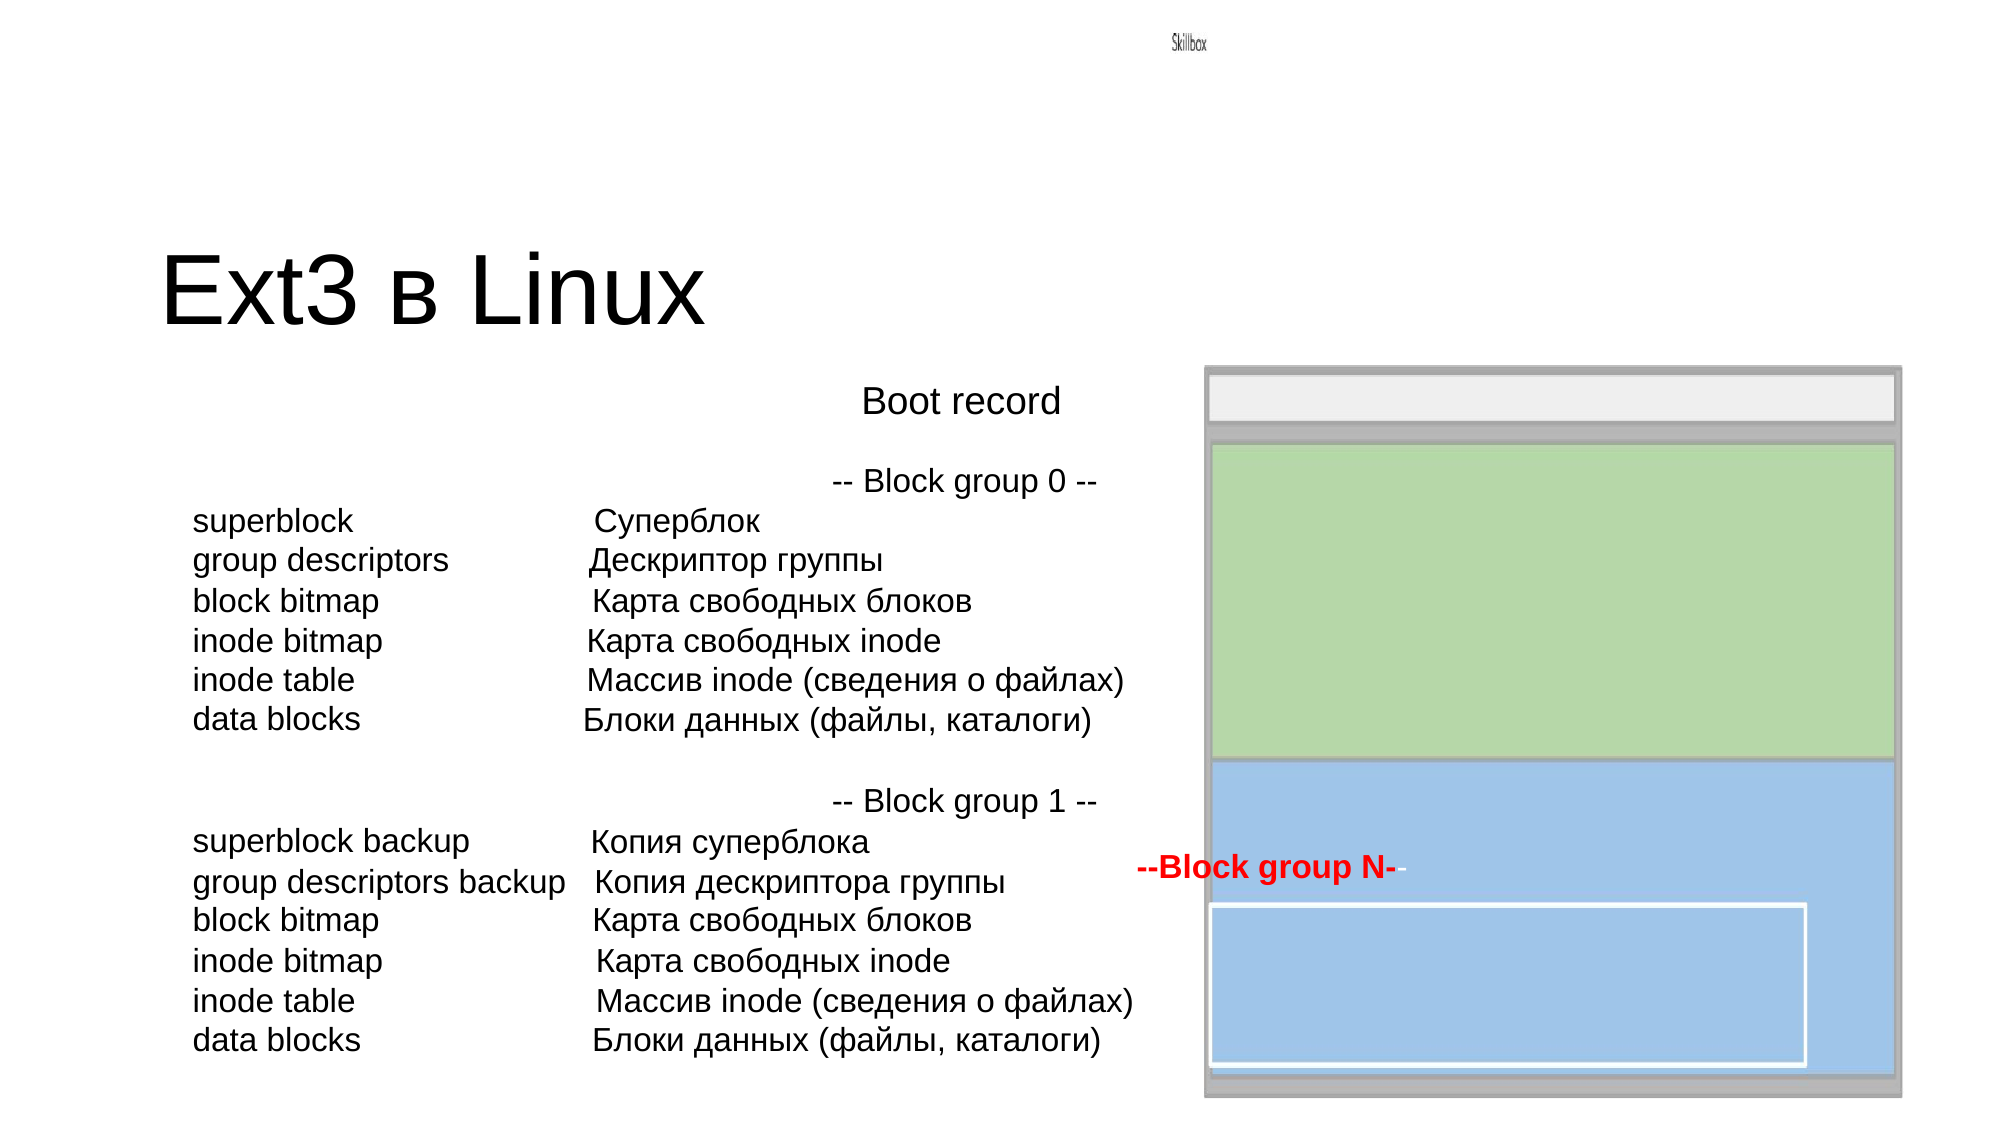

Ext3 в Linux
Boot record
-- Block group 0 --
superblock
Суперблок
group descriptors
block bitmap
inode bitmap
inode table
Дескриптор группы
Карта свободных блоков
Карта свободных inode
Массив inode (сведения о файлах)
Блоки данных (файлы, каталоги)
data blocks
-- Block group 1 --
Копия суперблока
group descriptors backup Копия дескриптора группы
superblock backup
--Block group N--
block bitmap
inode bitmap
inode table
data blocks
Карта свободных блоков
Карта свободных inode
Массив inode (сведения о файлах)
Блоки данных (файлы, каталоги)